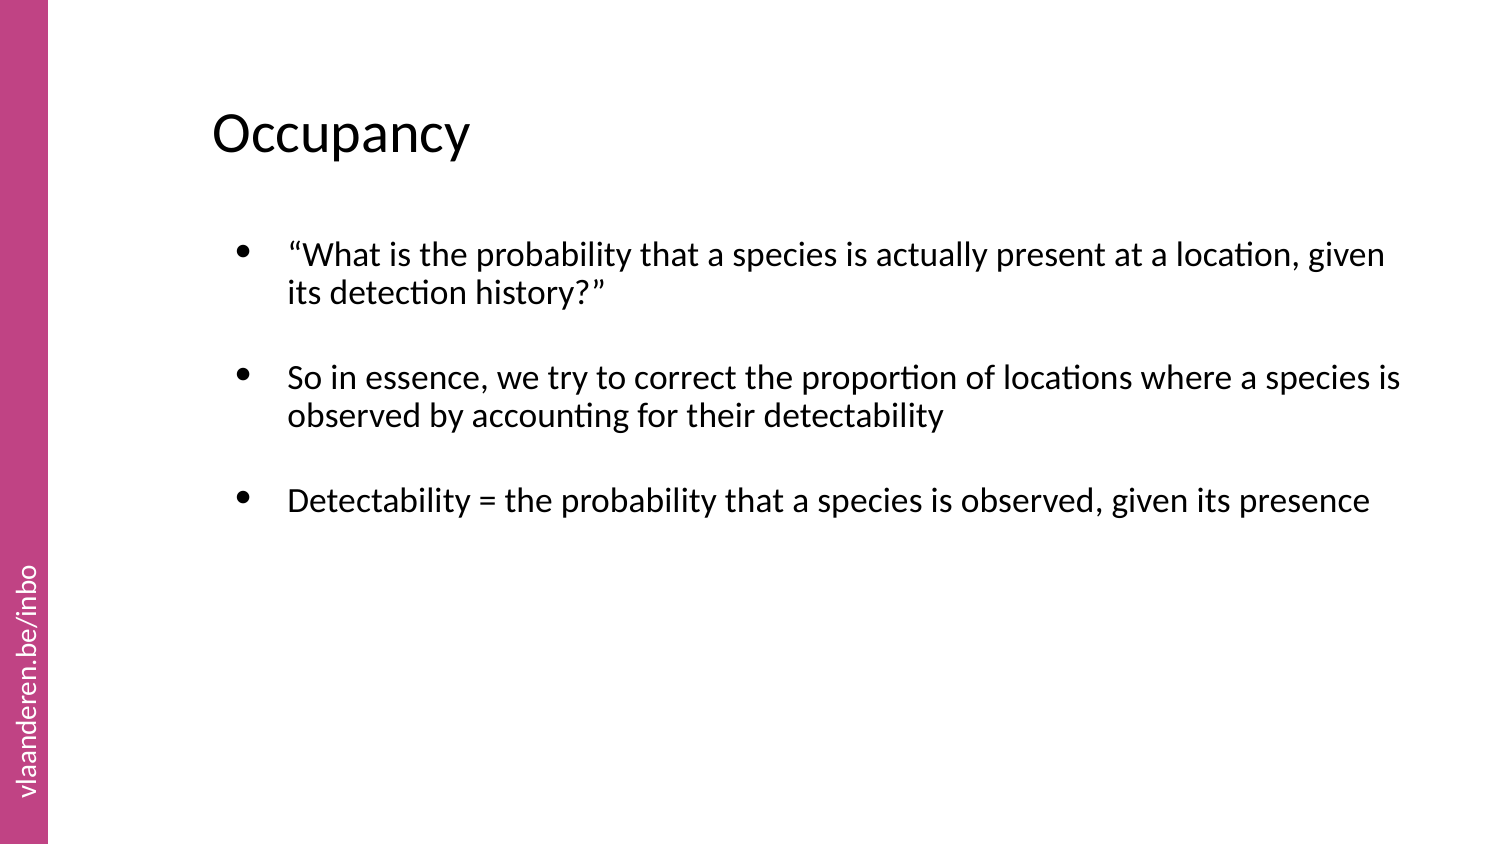

# Occupancy
“What is the probability that a species is actually present at a location, given its detection history?”

So in essence, we try to correct the proportion of locations where a species is observed by accounting for their detectability

Detectability = the probability that a species is observed, given its presence